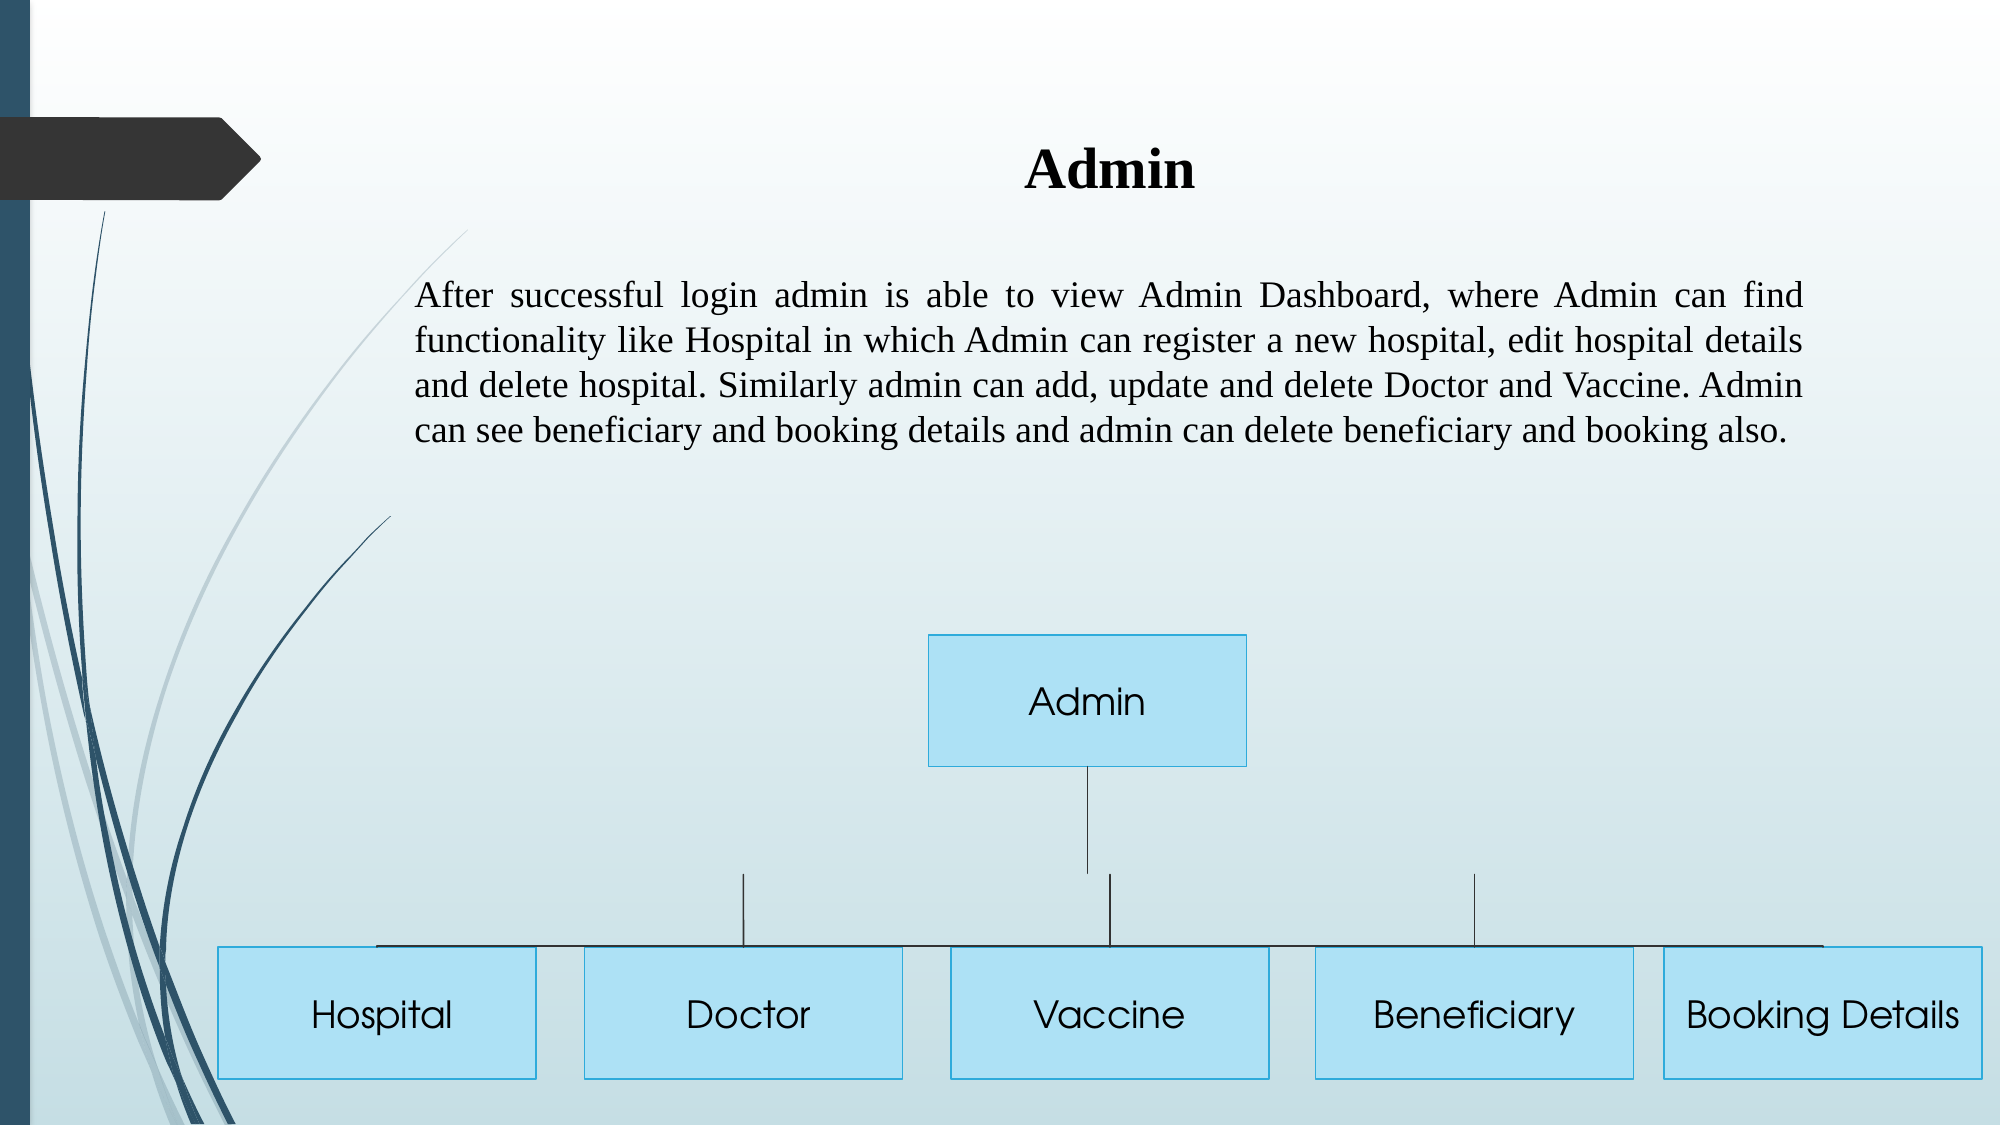

Admin

After successful login admin is able to view Admin Dashboard, where Admin can find functionality like Hospital in which Admin can register a new hospital, edit hospital details and delete hospital. Similarly admin can add, update and delete Doctor and Vaccine. Admin can see beneficiary and booking details and admin can delete beneficiary and booking also.

Admin
 Hospital
 Doctor
Vaccine
Beneficiary
Booking Details